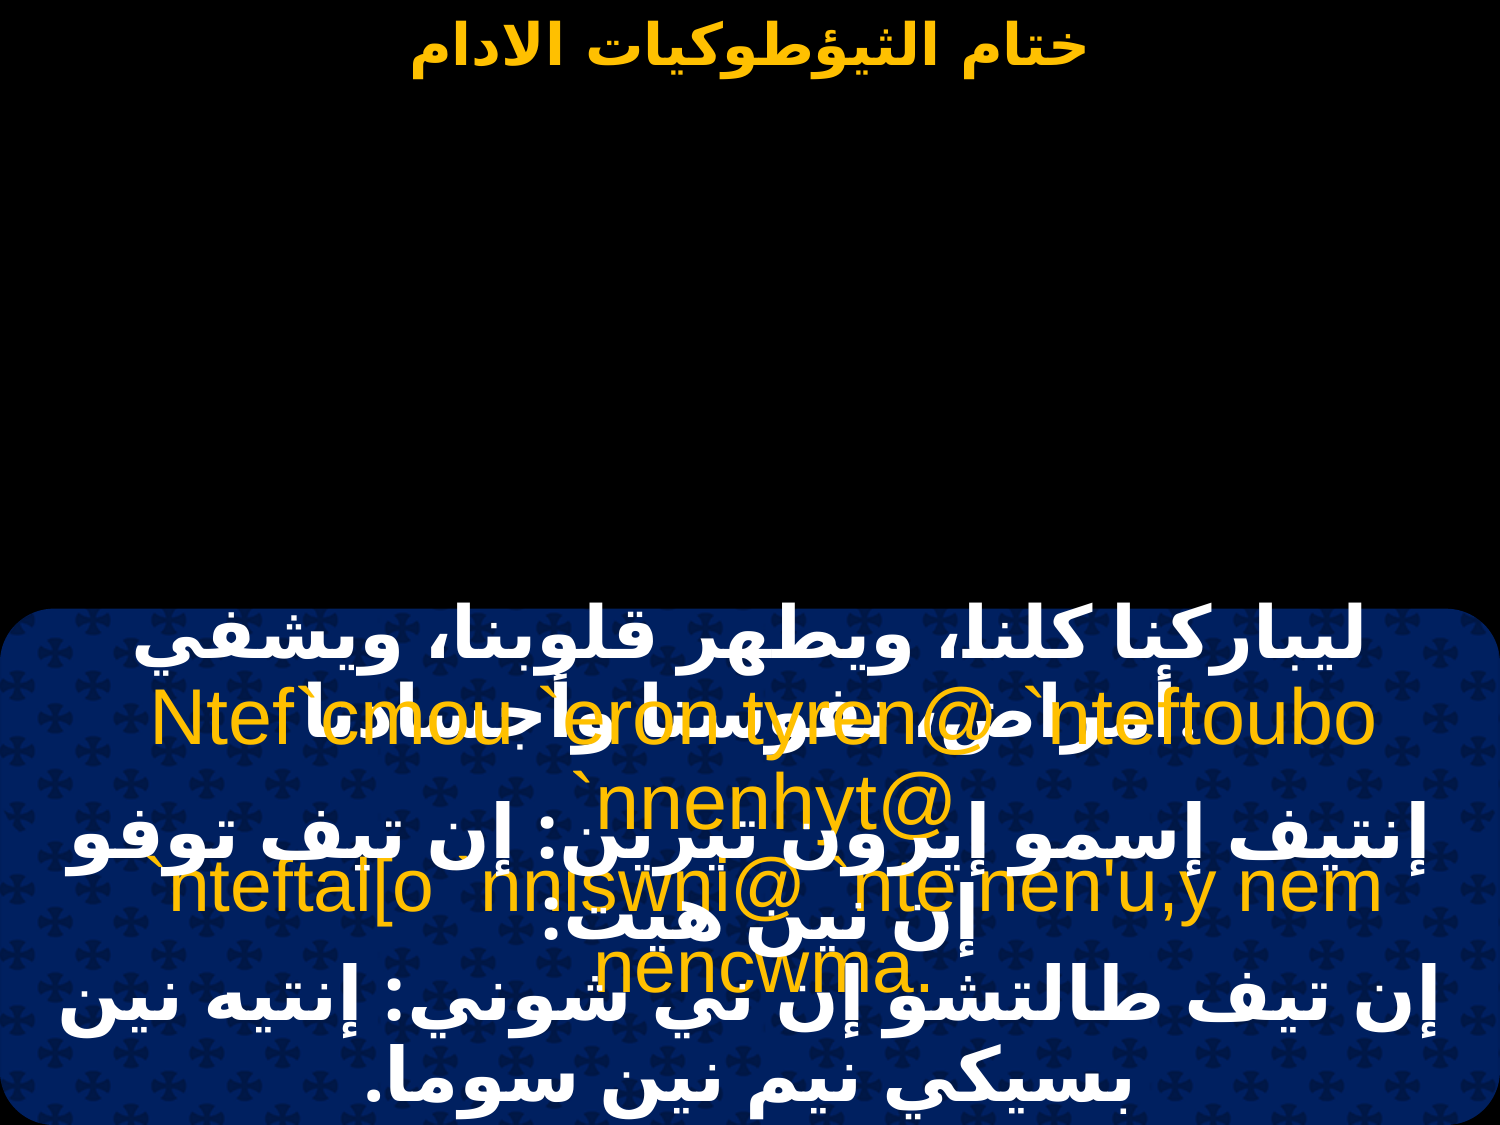

ليباركنا كلنا، ويطهر قلوبنا، ويشفي أمراض، نفوسنا وأجسادنا.
Ntef`cmou `eron tyren@ `nteftoubo `nnenhyt@
`nteftal[o `nniswni@ `nte nen'u,y nem nencwma.
إنتيف إسمو إيرون تيرين: إن تيف توفو إن نين هيت:
إن تيف طالتشو إن ني شوني: إنتيه نين بسيكي نيم نين سوما.